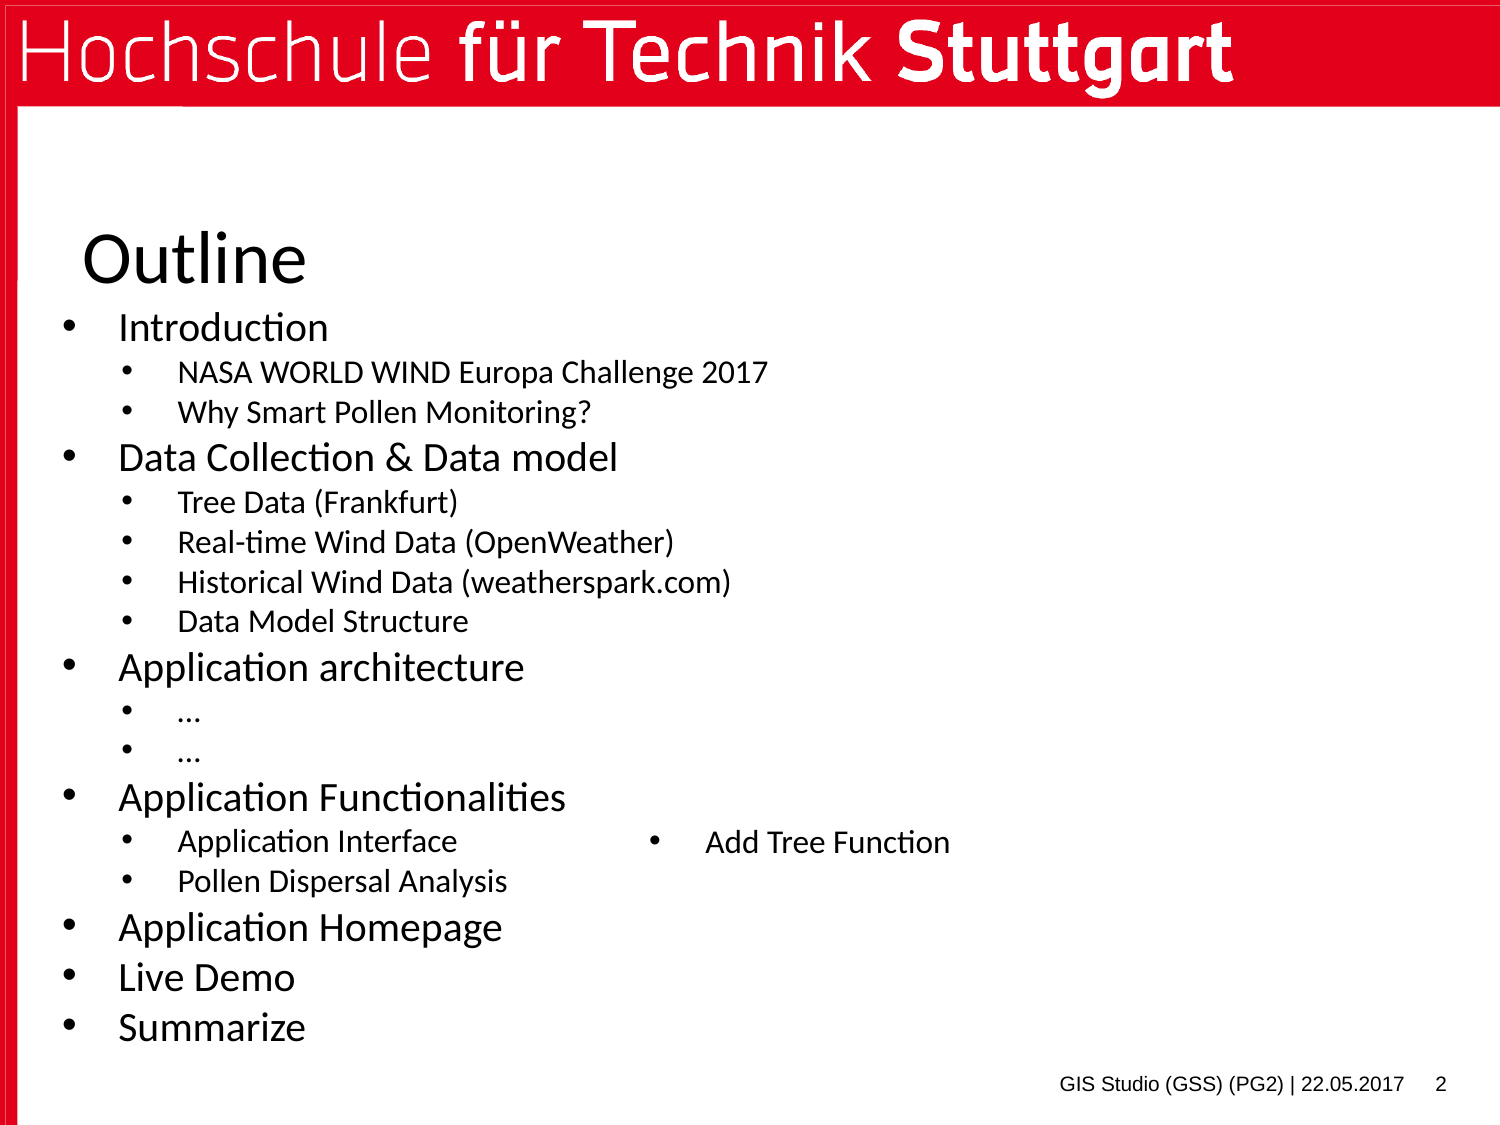

Studienbereich/Absender
# Outline
Introduction
NASA WORLD WIND Europa Challenge 2017
Why Smart Pollen Monitoring?
Data Collection & Data model
Tree Data (Frankfurt)
Real-time Wind Data (OpenWeather)
Historical Wind Data (weatherspark.com)
Data Model Structure
Application architecture
…
…
Application Functionalities
Application Interface
Pollen Dispersal Analysis
Application Homepage
Live Demo
Summarize
Add Tree Function
GIS Studio (GSS) (PG2) | 22.05.2017
2